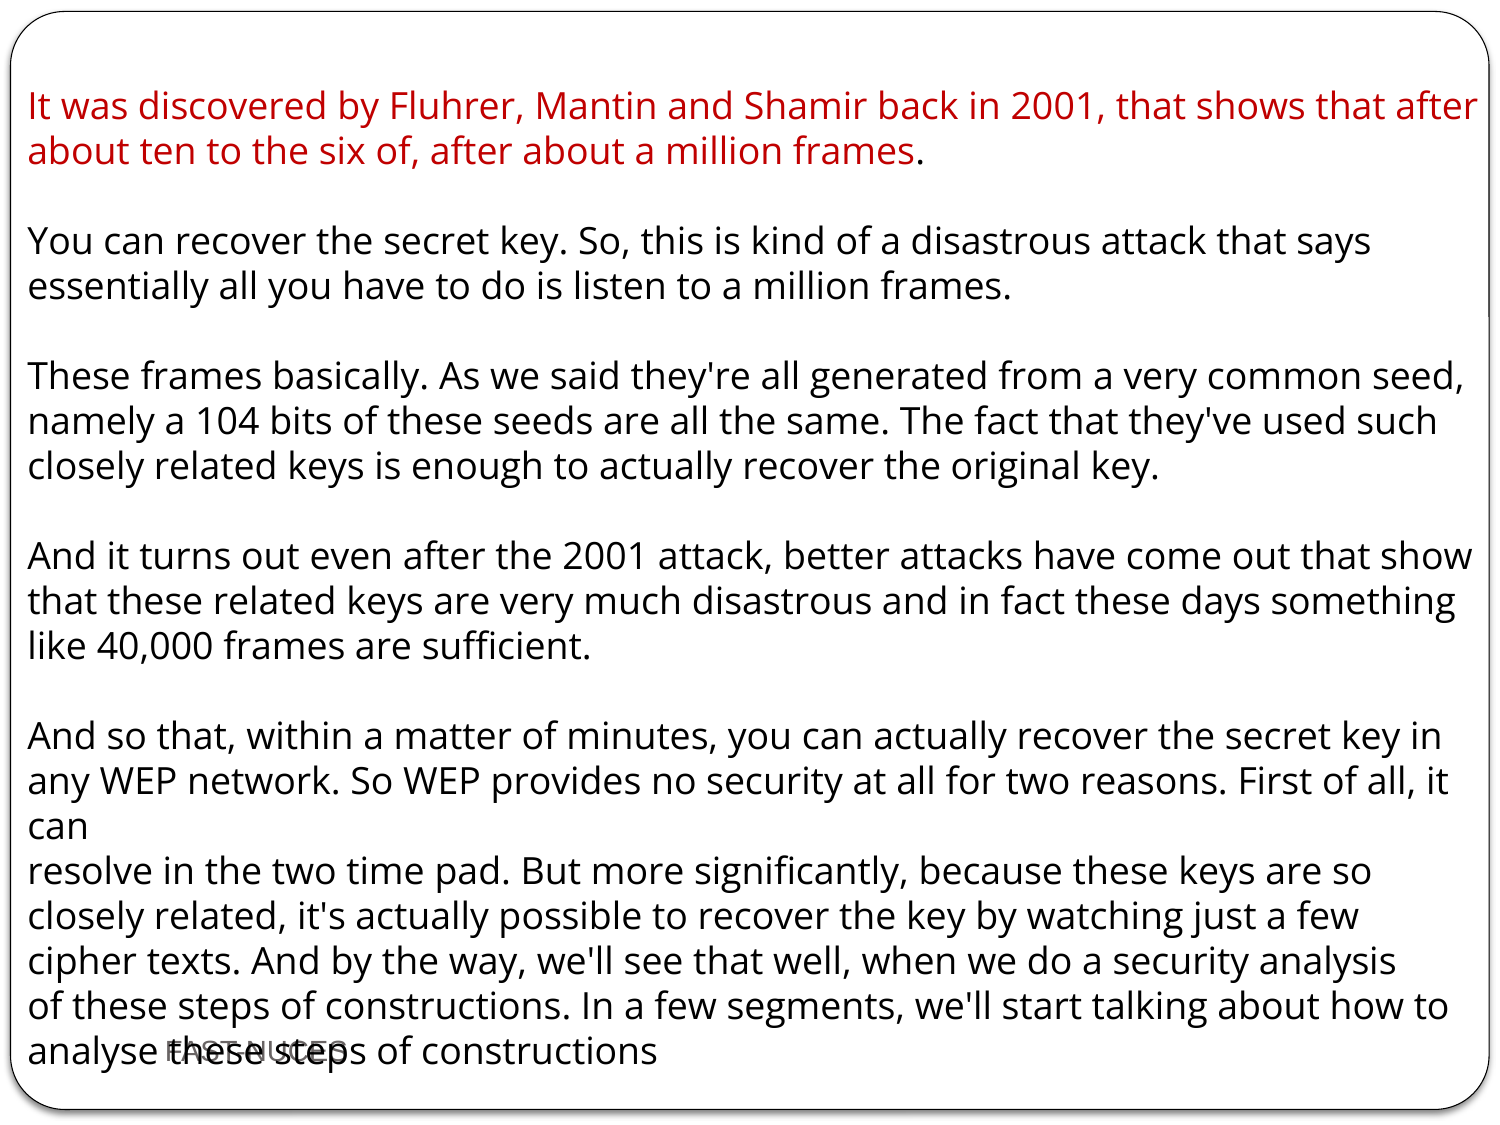

It was discovered by Fluhrer, Mantin and Shamir back in 2001, that shows that after about ten to the six of, after about a million frames.

You can recover the secret key. So, this is kind of a disastrous attack that says essentially all you have to do is listen to a million frames.

These frames basically. As we said they're all generated from a very common seed, namely a 104 bits of these seeds are all the same. The fact that they've used such closely related keys is enough to actually recover the original key.

And it turns out even after the 2001 attack, better attacks have come out that show
that these related keys are very much disastrous and in fact these days something like 40,000 frames are sufficient.

And so that, within a matter of minutes, you can actually recover the secret key in any WEP network. So WEP provides no security at all for two reasons. First of all, it can
resolve in the two time pad. But more significantly, because these keys are so
closely related, it's actually possible to recover the key by watching just a few
cipher texts. And by the way, we'll see that well, when we do a security analysis
of these steps of constructions. In a few segments, we'll start talking about how to
analyse these steps of constructions
FAST-NUCES